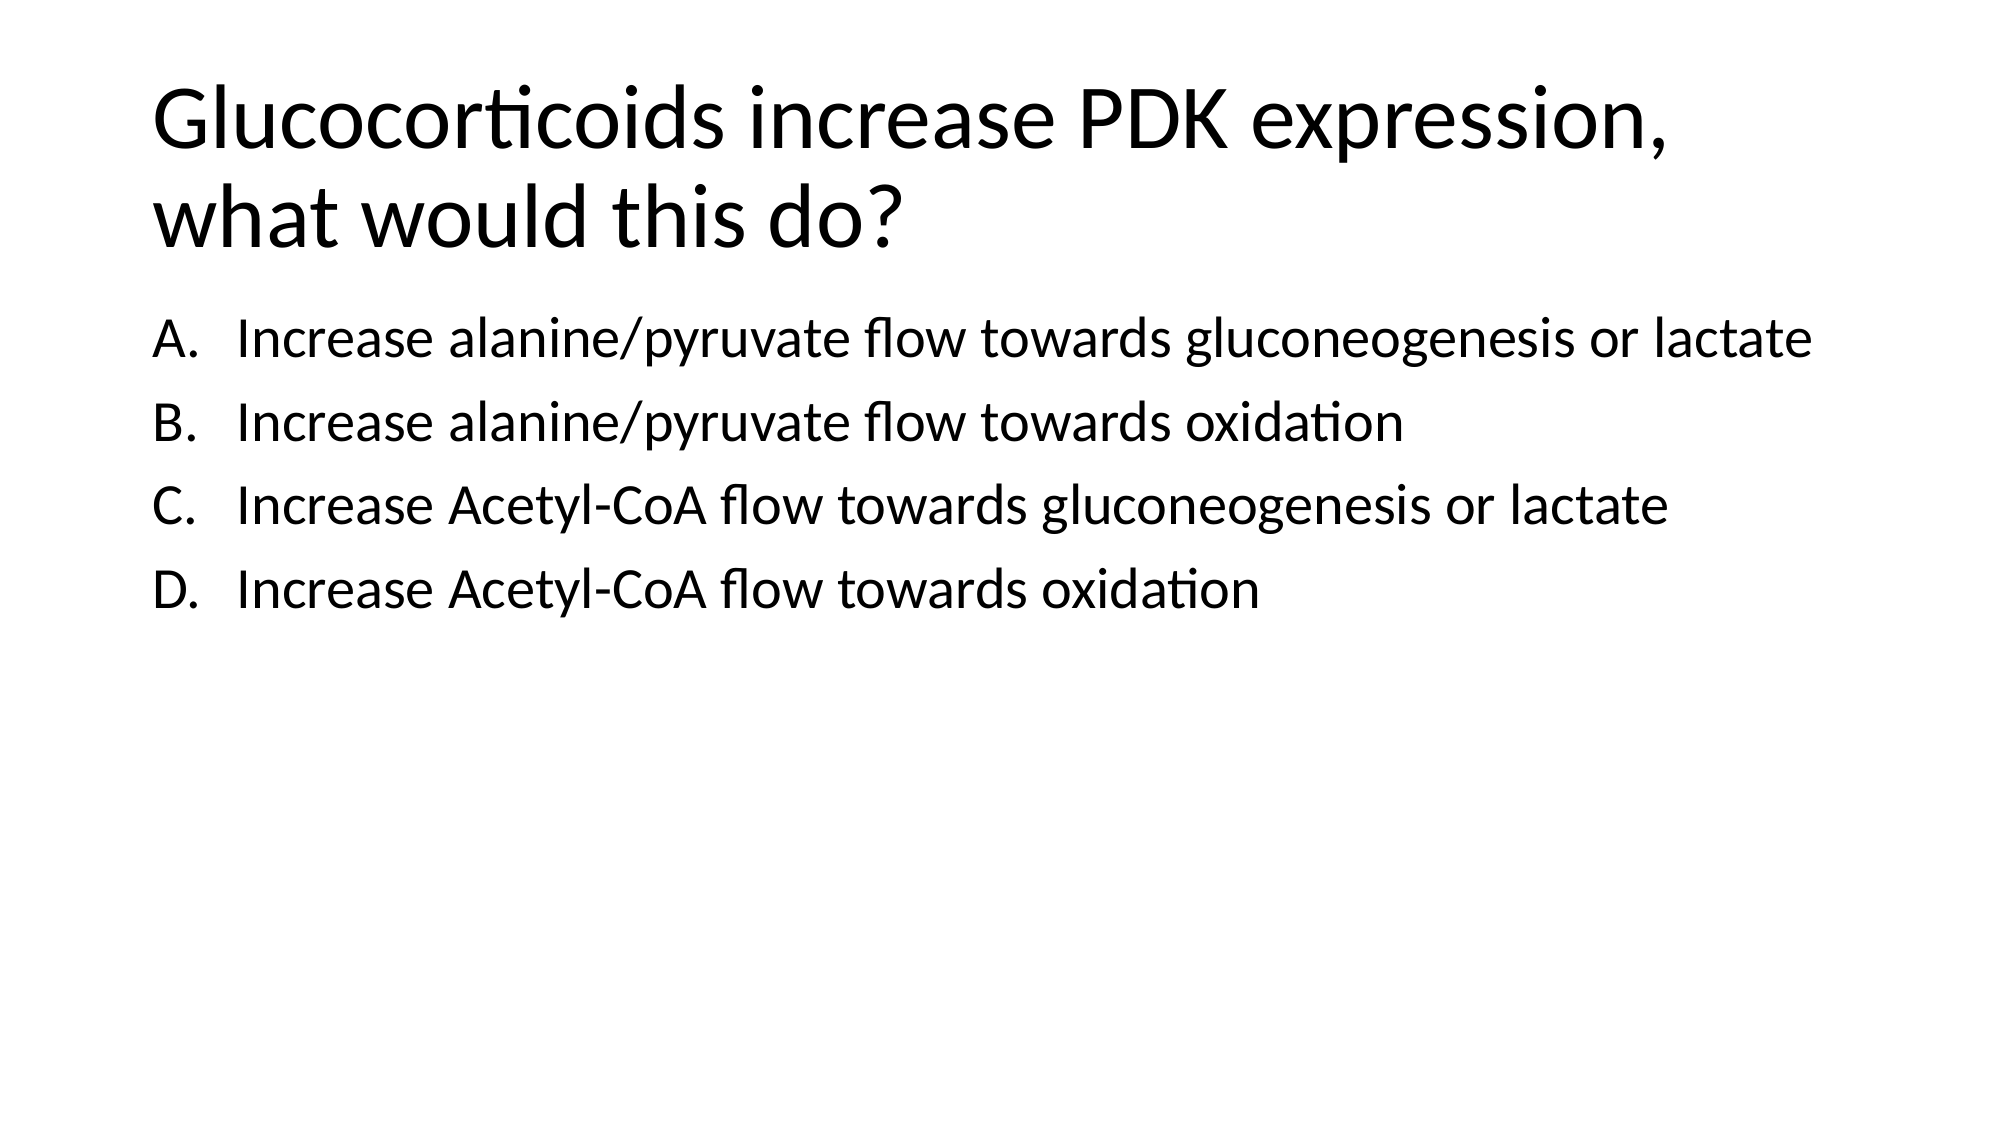

# Glucocorticoids increase PDK expression, what would this do?
Increase alanine/pyruvate flow towards gluconeogenesis or lactate
Increase alanine/pyruvate flow towards oxidation
Increase Acetyl-CoA flow towards gluconeogenesis or lactate
Increase Acetyl-CoA flow towards oxidation